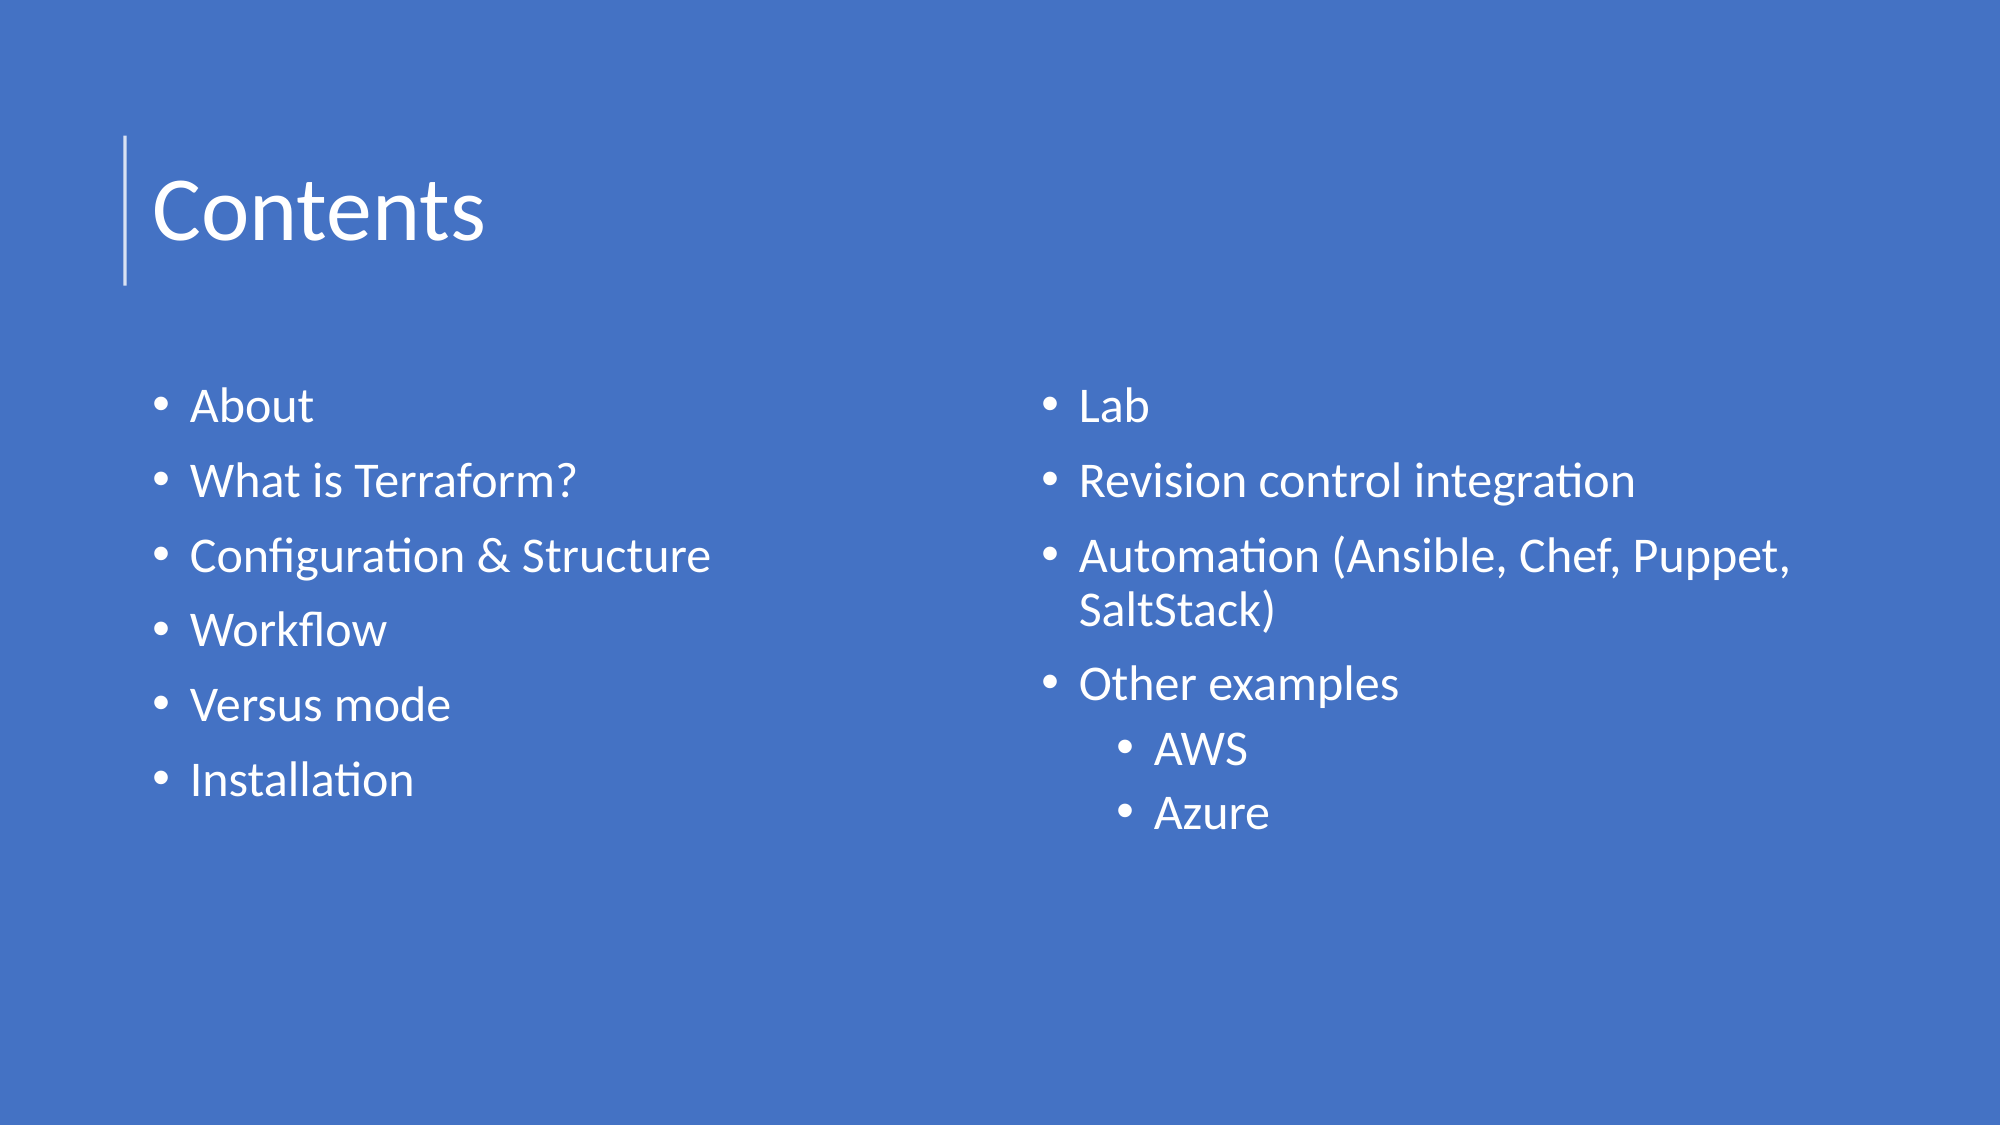

# Contents
About
What is Terraform?
Configuration & Structure
Workflow
Versus mode
Installation
Lab
Revision control integration
Automation (Ansible, Chef, Puppet, SaltStack)
Other examples
AWS
Azure